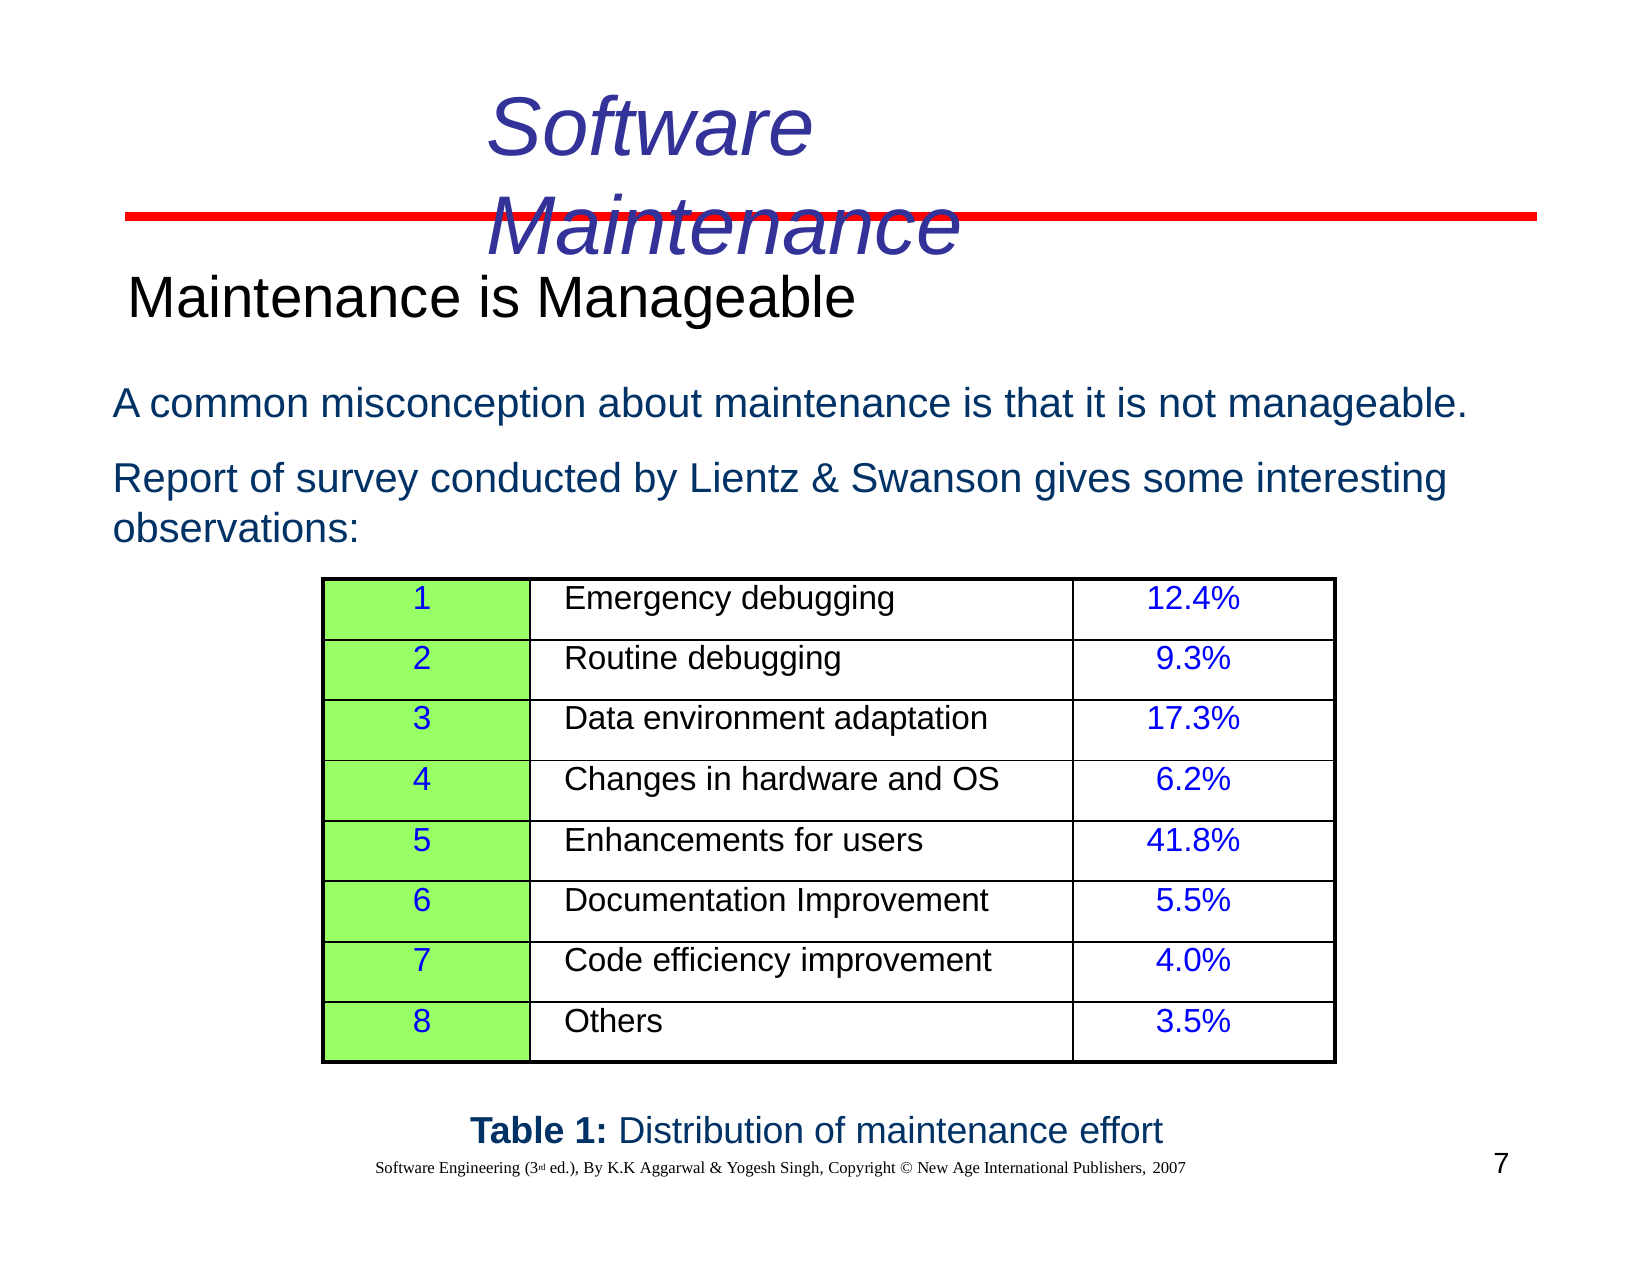

# Software Maintenance

Maintenance is Manageable
A common misconception about maintenance is that it is not manageable.
Report of survey conducted by Lientz & Swanson gives some interesting  observations:
| 1 | Emergency debugging | 12.4% |
| --- | --- | --- |
| 2 | Routine debugging | 9.3% |
| 3 | Data environment adaptation | 17.3% |
| 4 | Changes in hardware and OS | 6.2% |
| 5 | Enhancements for users | 41.8% |
| 6 | Documentation Improvement | 5.5% |
| 7 | Code efficiency improvement | 4.0% |
| 8 | Others | 3.5% |
7
Table 1: Distribution of maintenance effort
Software Engineering (3rd  ed.), By K.K Aggarwal & Yogesh Singh, Copyright © New Age International Publishers, 2007